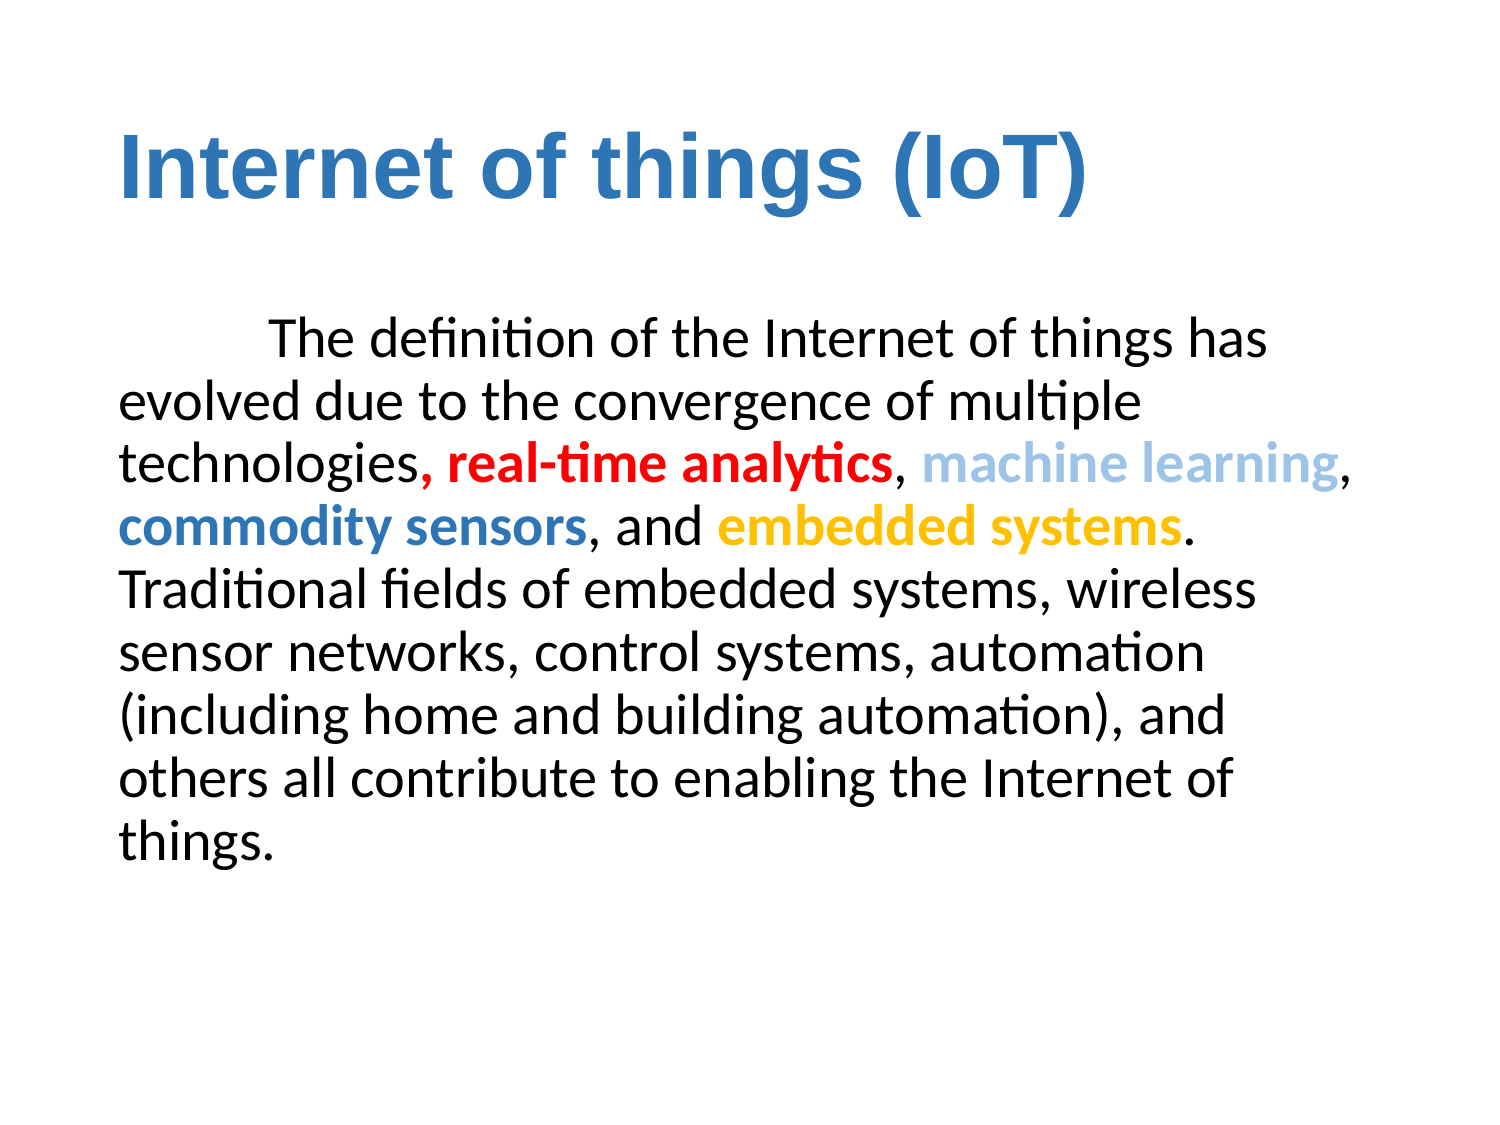

# Internet of things (IoT)
	The definition of the Internet of things has evolved due to the convergence of multiple technologies, real-time analytics, machine learning, commodity sensors, and embedded systems. Traditional fields of embedded systems, wireless sensor networks, control systems, automation (including home and building automation), and others all contribute to enabling the Internet of things.